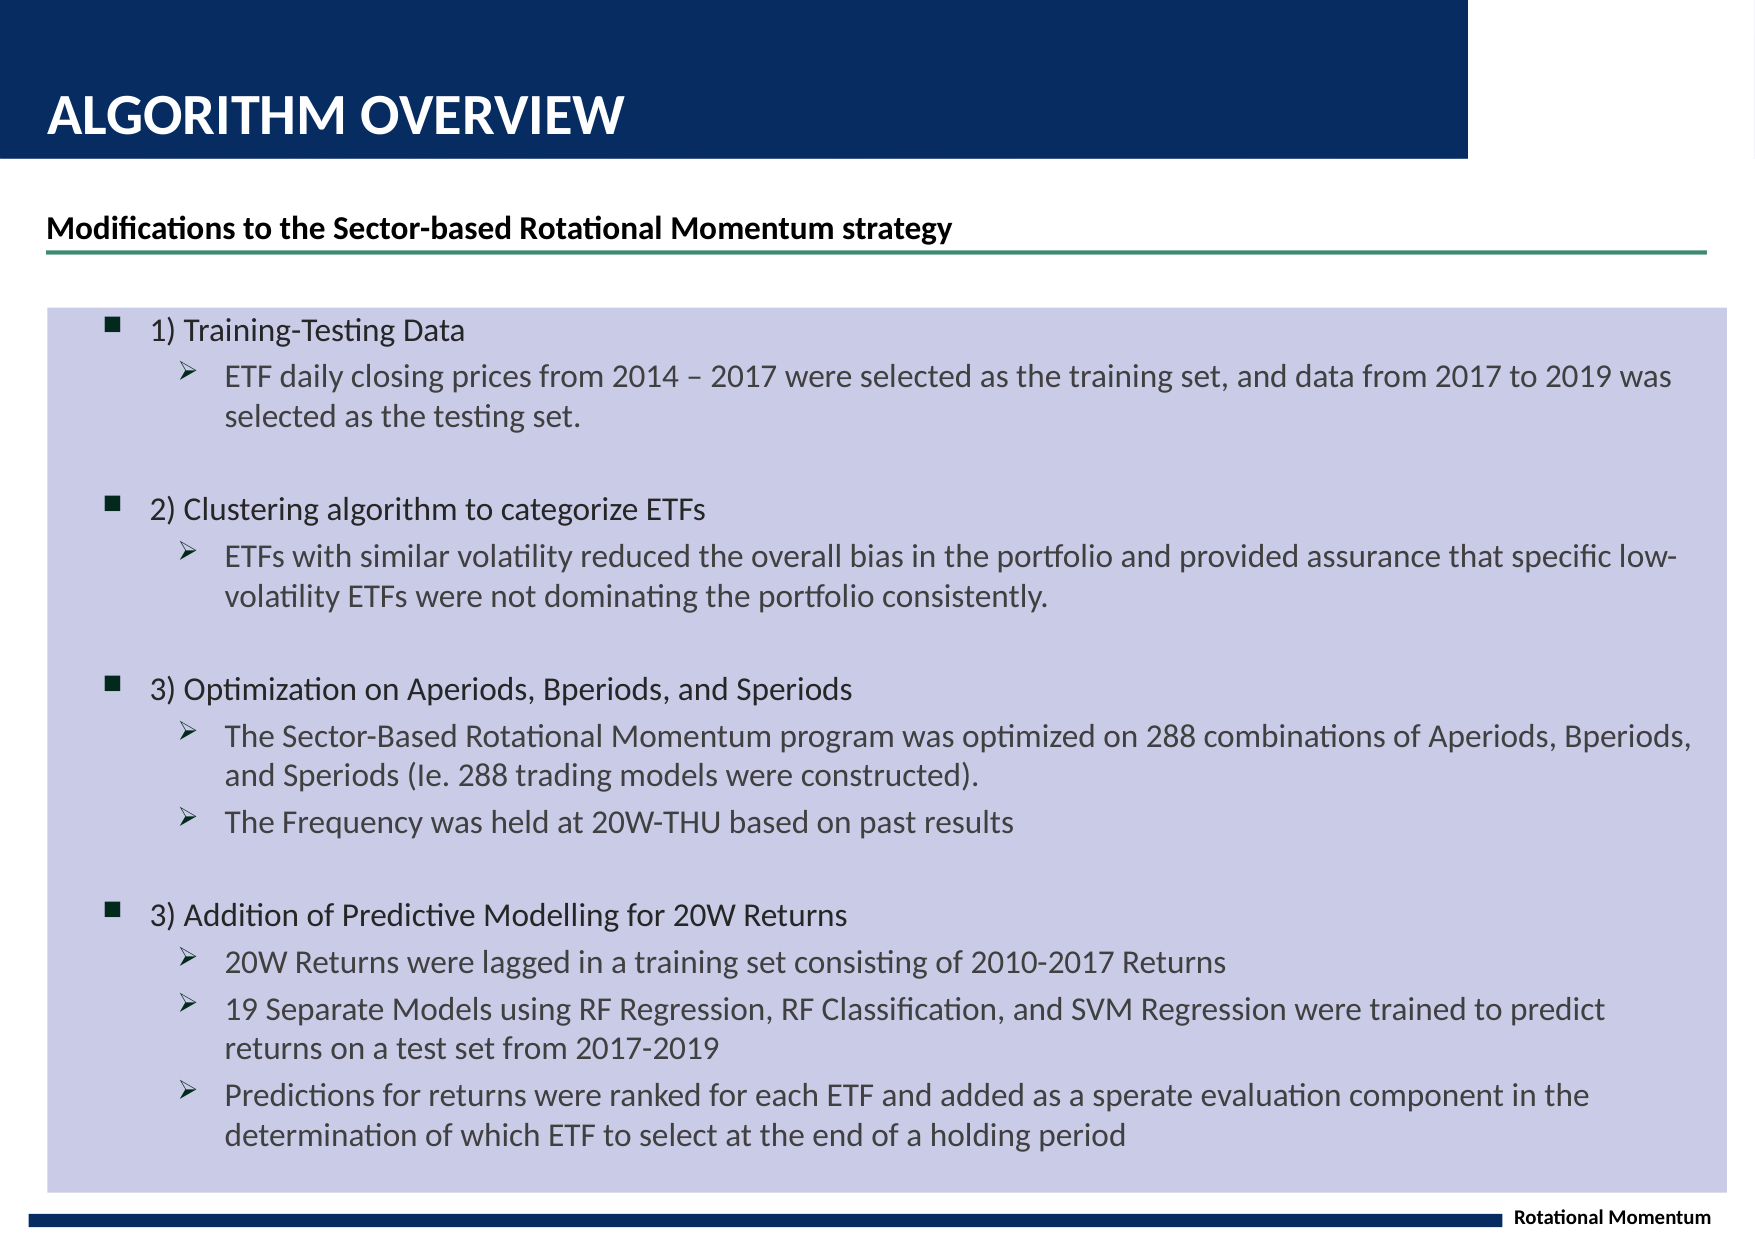

# ALGORITHM OVERVIEW
Modifications to the Sector-based Rotational Momentum strategy
1) Training-Testing Data
ETF daily closing prices from 2014 – 2017 were selected as the training set, and data from 2017 to 2019 was selected as the testing set.

2) Clustering algorithm to categorize ETFs
ETFs with similar volatility reduced the overall bias in the portfolio and provided assurance that specific low-volatility ETFs were not dominating the portfolio consistently.

3) Optimization on Aperiods, Bperiods, and Speriods
The Sector-Based Rotational Momentum program was optimized on 288 combinations of Aperiods, Bperiods, and Speriods (Ie. 288 trading models were constructed).
The Frequency was held at 20W-THU based on past results

3) Addition of Predictive Modelling for 20W Returns
20W Returns were lagged in a training set consisting of 2010-2017 Returns
19 Separate Models using RF Regression, RF Classification, and SVM Regression were trained to predict returns on a test set from 2017-2019
Predictions for returns were ranked for each ETF and added as a sperate evaluation component in the determination of which ETF to select at the end of a holding period
14